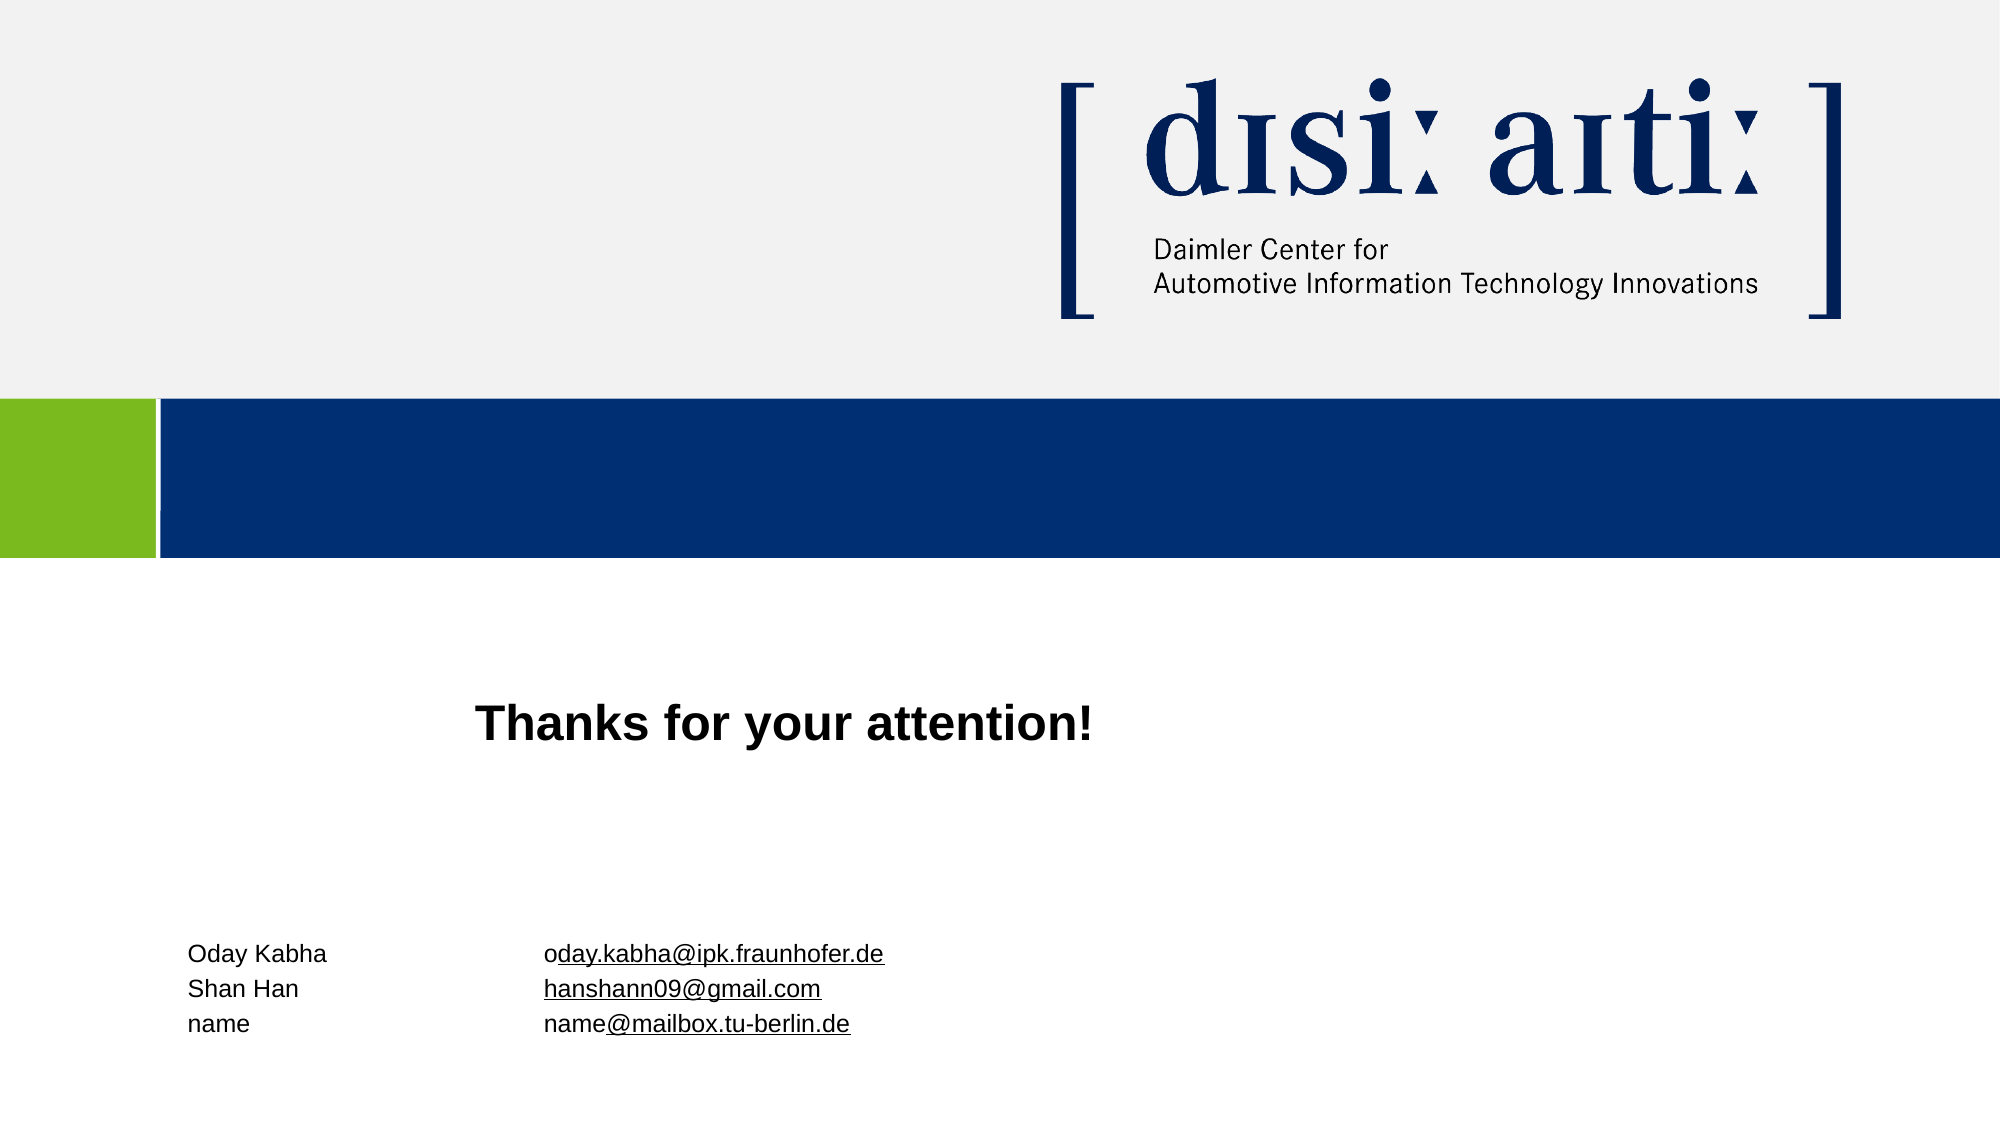

Thanks for your attention!

Oday Kabha		oday.kabha@ipk.fraunhofer.de
Shan Han		hanshann09@gmail.com
name		name@mailbox.tu-berlin.de